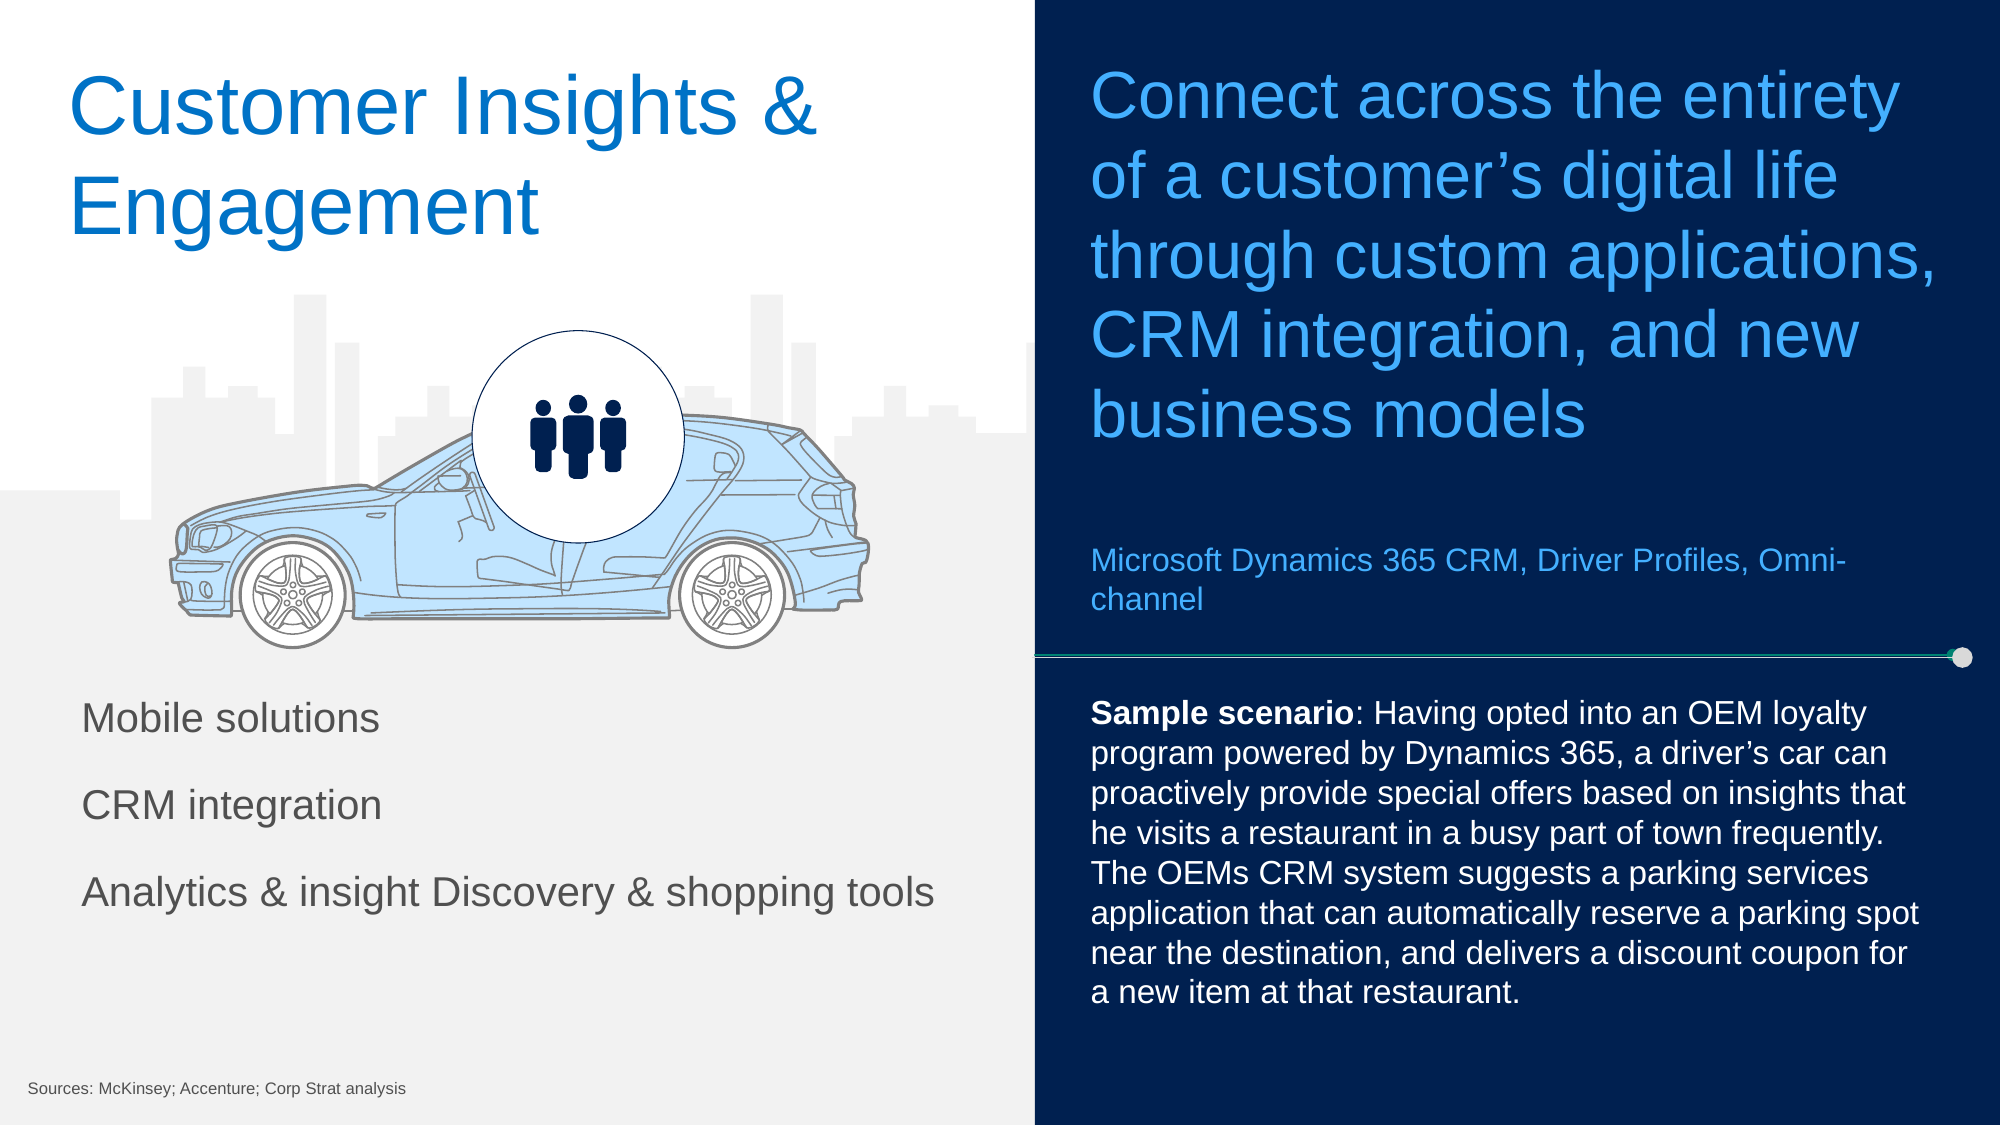

Connect across the entirety of a customer’s digital life through custom applications, CRM integration, and new
business models
Microsoft Dynamics 365 CRM, Driver Profiles, Omni-channel

# Customer Insights & Engagement

Mobile solutions
CRM integration
Analytics & insight Discovery & shopping tools

Sample scenario: Having opted into an OEM loyalty program powered by Dynamics 365, a driver’s car can proactively provide special offers based on insights that he visits a restaurant in a busy part of town frequently. The OEMs CRM system suggests a parking services application that can automatically reserve a parking spot near the destination, and delivers a discount coupon for a new item at that restaurant.

Sources: McKinsey; Accenture; Corp Strat analysis